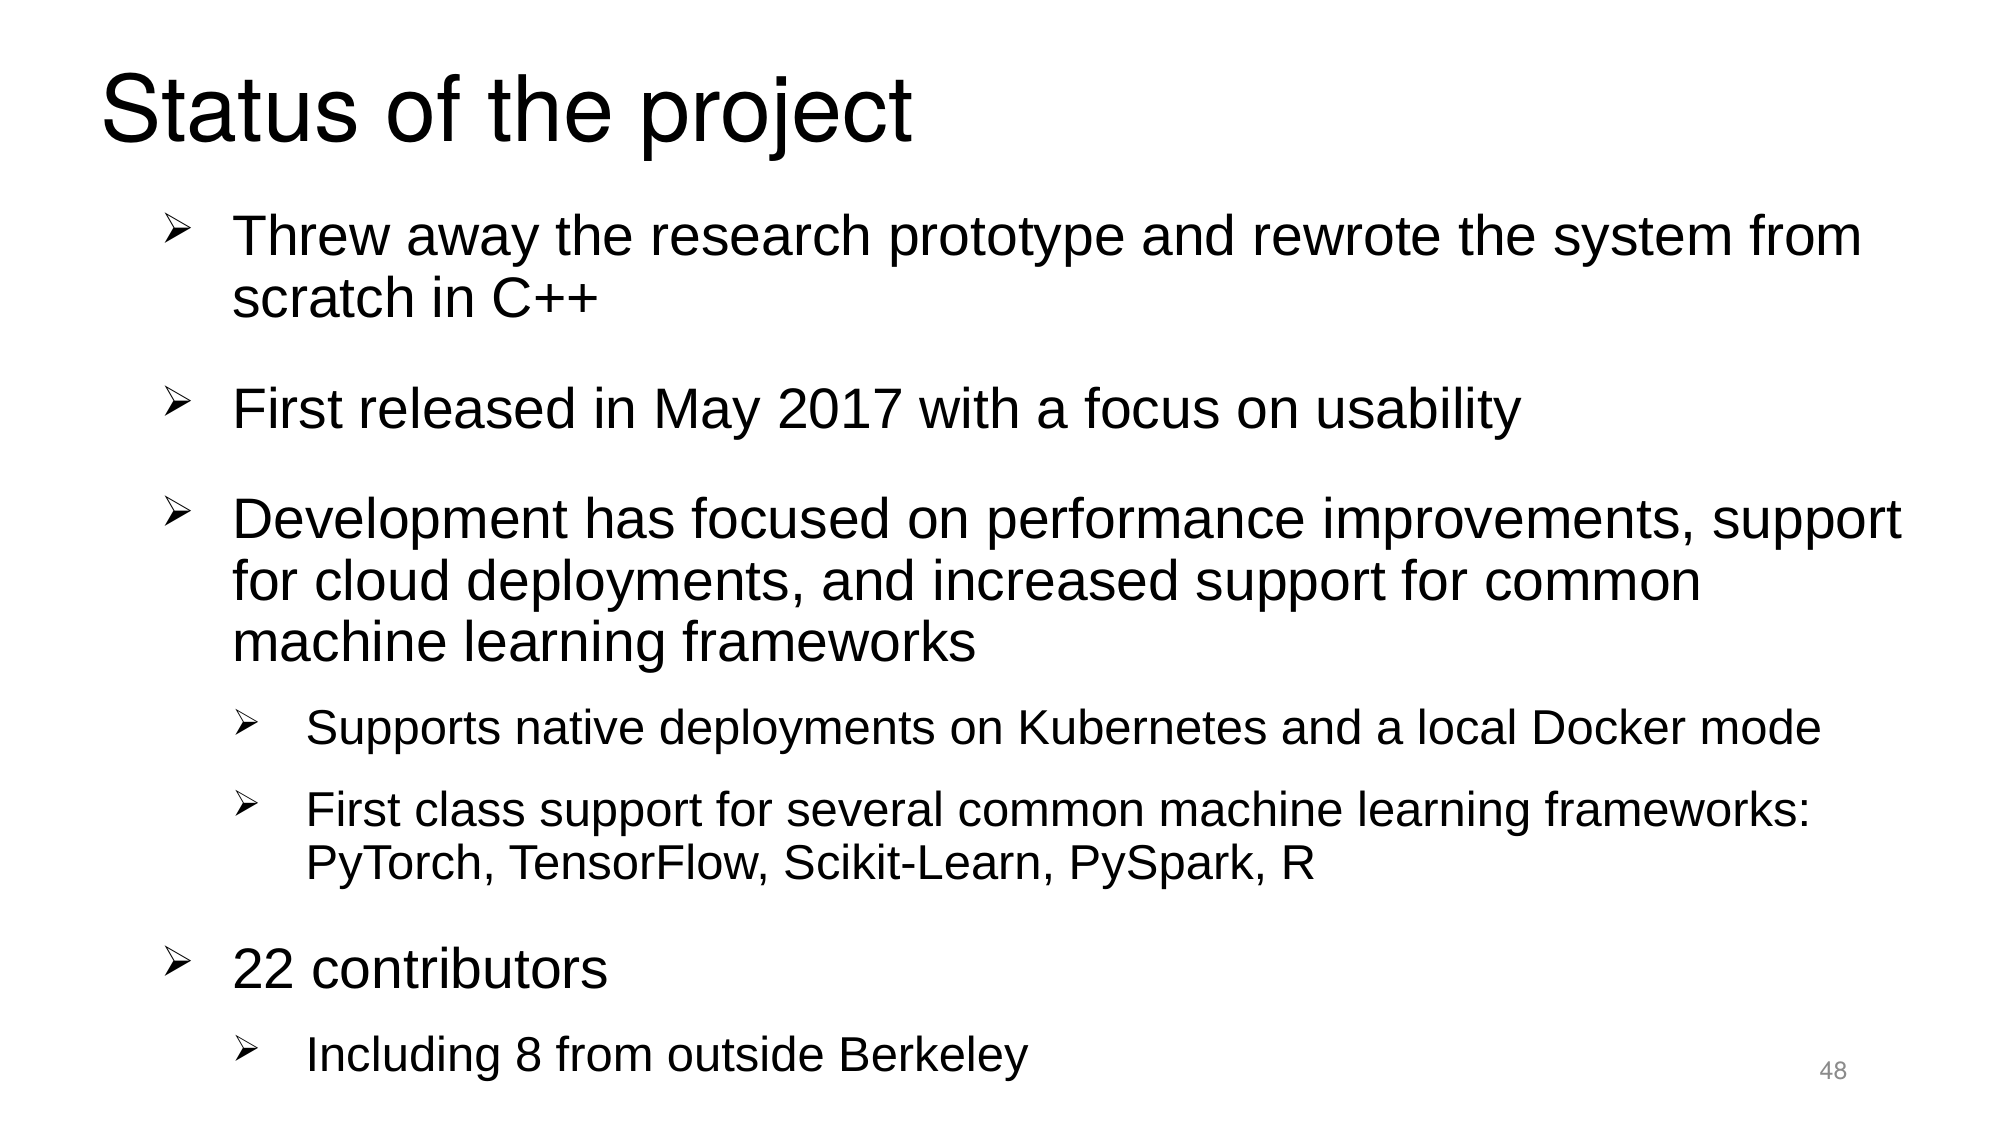

# Status of the project
Threw away the research prototype and rewrote the system from scratch in C++
First released in May 2017 with a focus on usability
Development has focused on performance improvements, support for cloud deployments, and increased support for common machine learning frameworks
Supports native deployments on Kubernetes and a local Docker mode
First class support for several common machine learning frameworks: PyTorch, TensorFlow, Scikit-Learn, PySpark, R
22 contributors
Including 8 from outside Berkeley
48